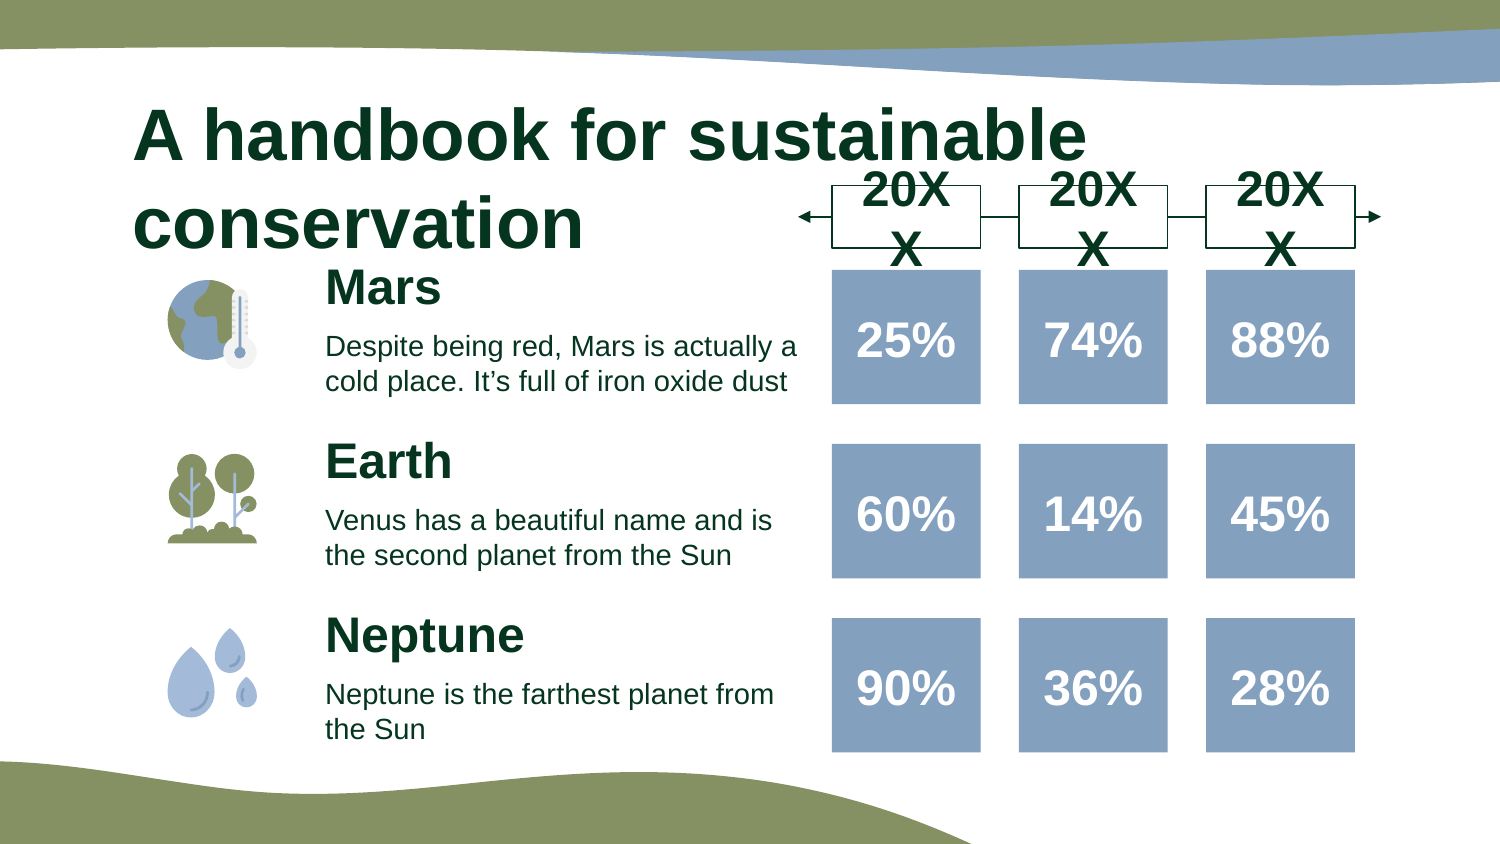

# A handbook for sustainable conservation
20XX
20XX
20XX
Mars
25%
74%
88%

Despite being red, Mars is actually a cold place. It’s full of iron oxide dust
Earth
60%
14%
45%

Venus has a beautiful name and is the second planet from the Sun
Neptune
90%
36%
28%

Neptune is the farthest planet from the Sun